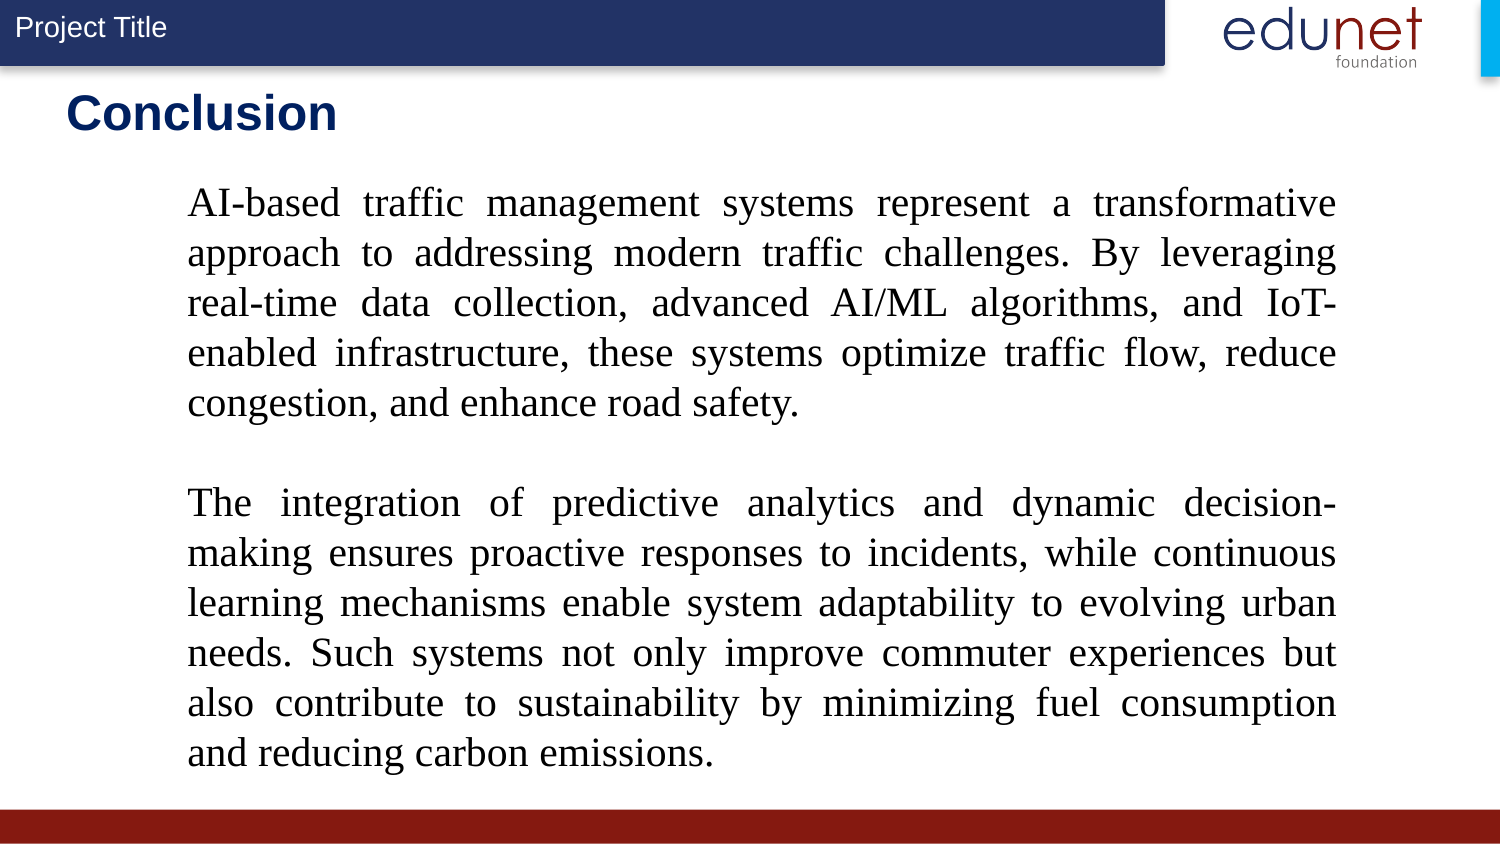

# Conclusion
AI-based traffic management systems represent a transformative approach to addressing modern traffic challenges. By leveraging real-time data collection, advanced AI/ML algorithms, and IoT-enabled infrastructure, these systems optimize traffic flow, reduce congestion, and enhance road safety.

The integration of predictive analytics and dynamic decision-making ensures proactive responses to incidents, while continuous learning mechanisms enable system adaptability to evolving urban needs. Such systems not only improve commuter experiences but also contribute to sustainability by minimizing fuel consumption and reducing carbon emissions.